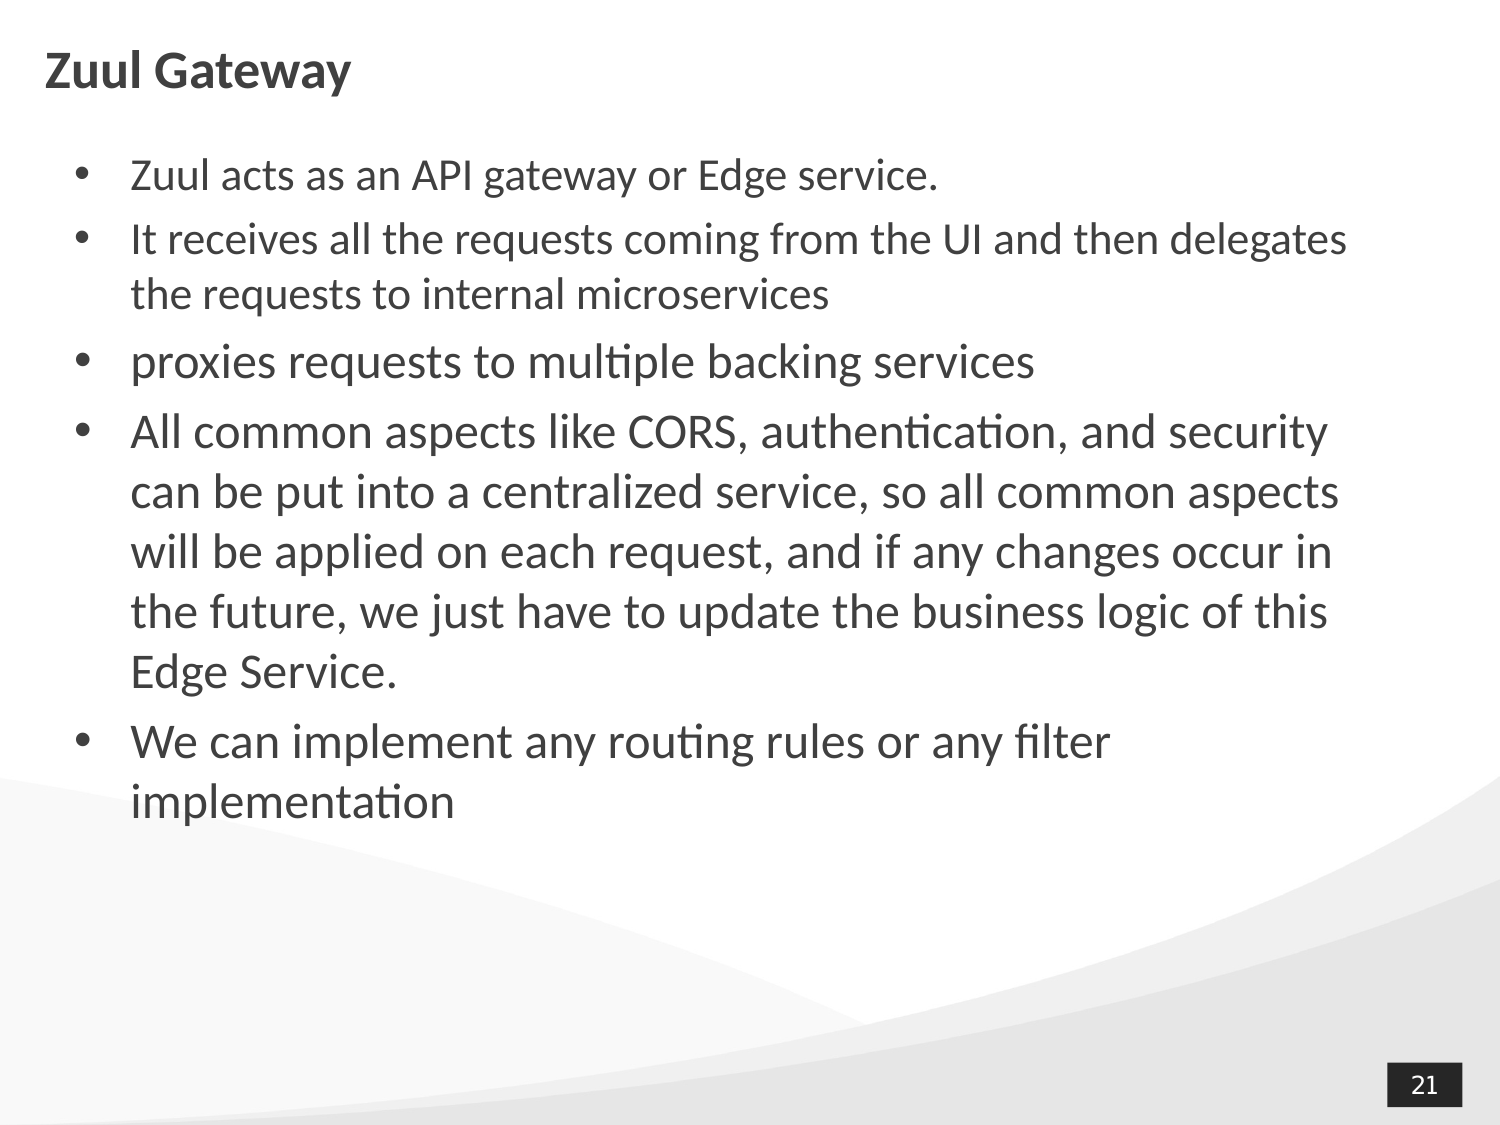

# Zuul Gateway
Zuul acts as an API gateway or Edge service.
It receives all the requests coming from the UI and then delegates the requests to internal microservices
proxies requests to multiple backing services
All common aspects like CORS, authentication, and security can be put into a centralized service, so all common aspects will be applied on each request, and if any changes occur in the future, we just have to update the business logic of this Edge Service.
We can implement any routing rules or any filter implementation